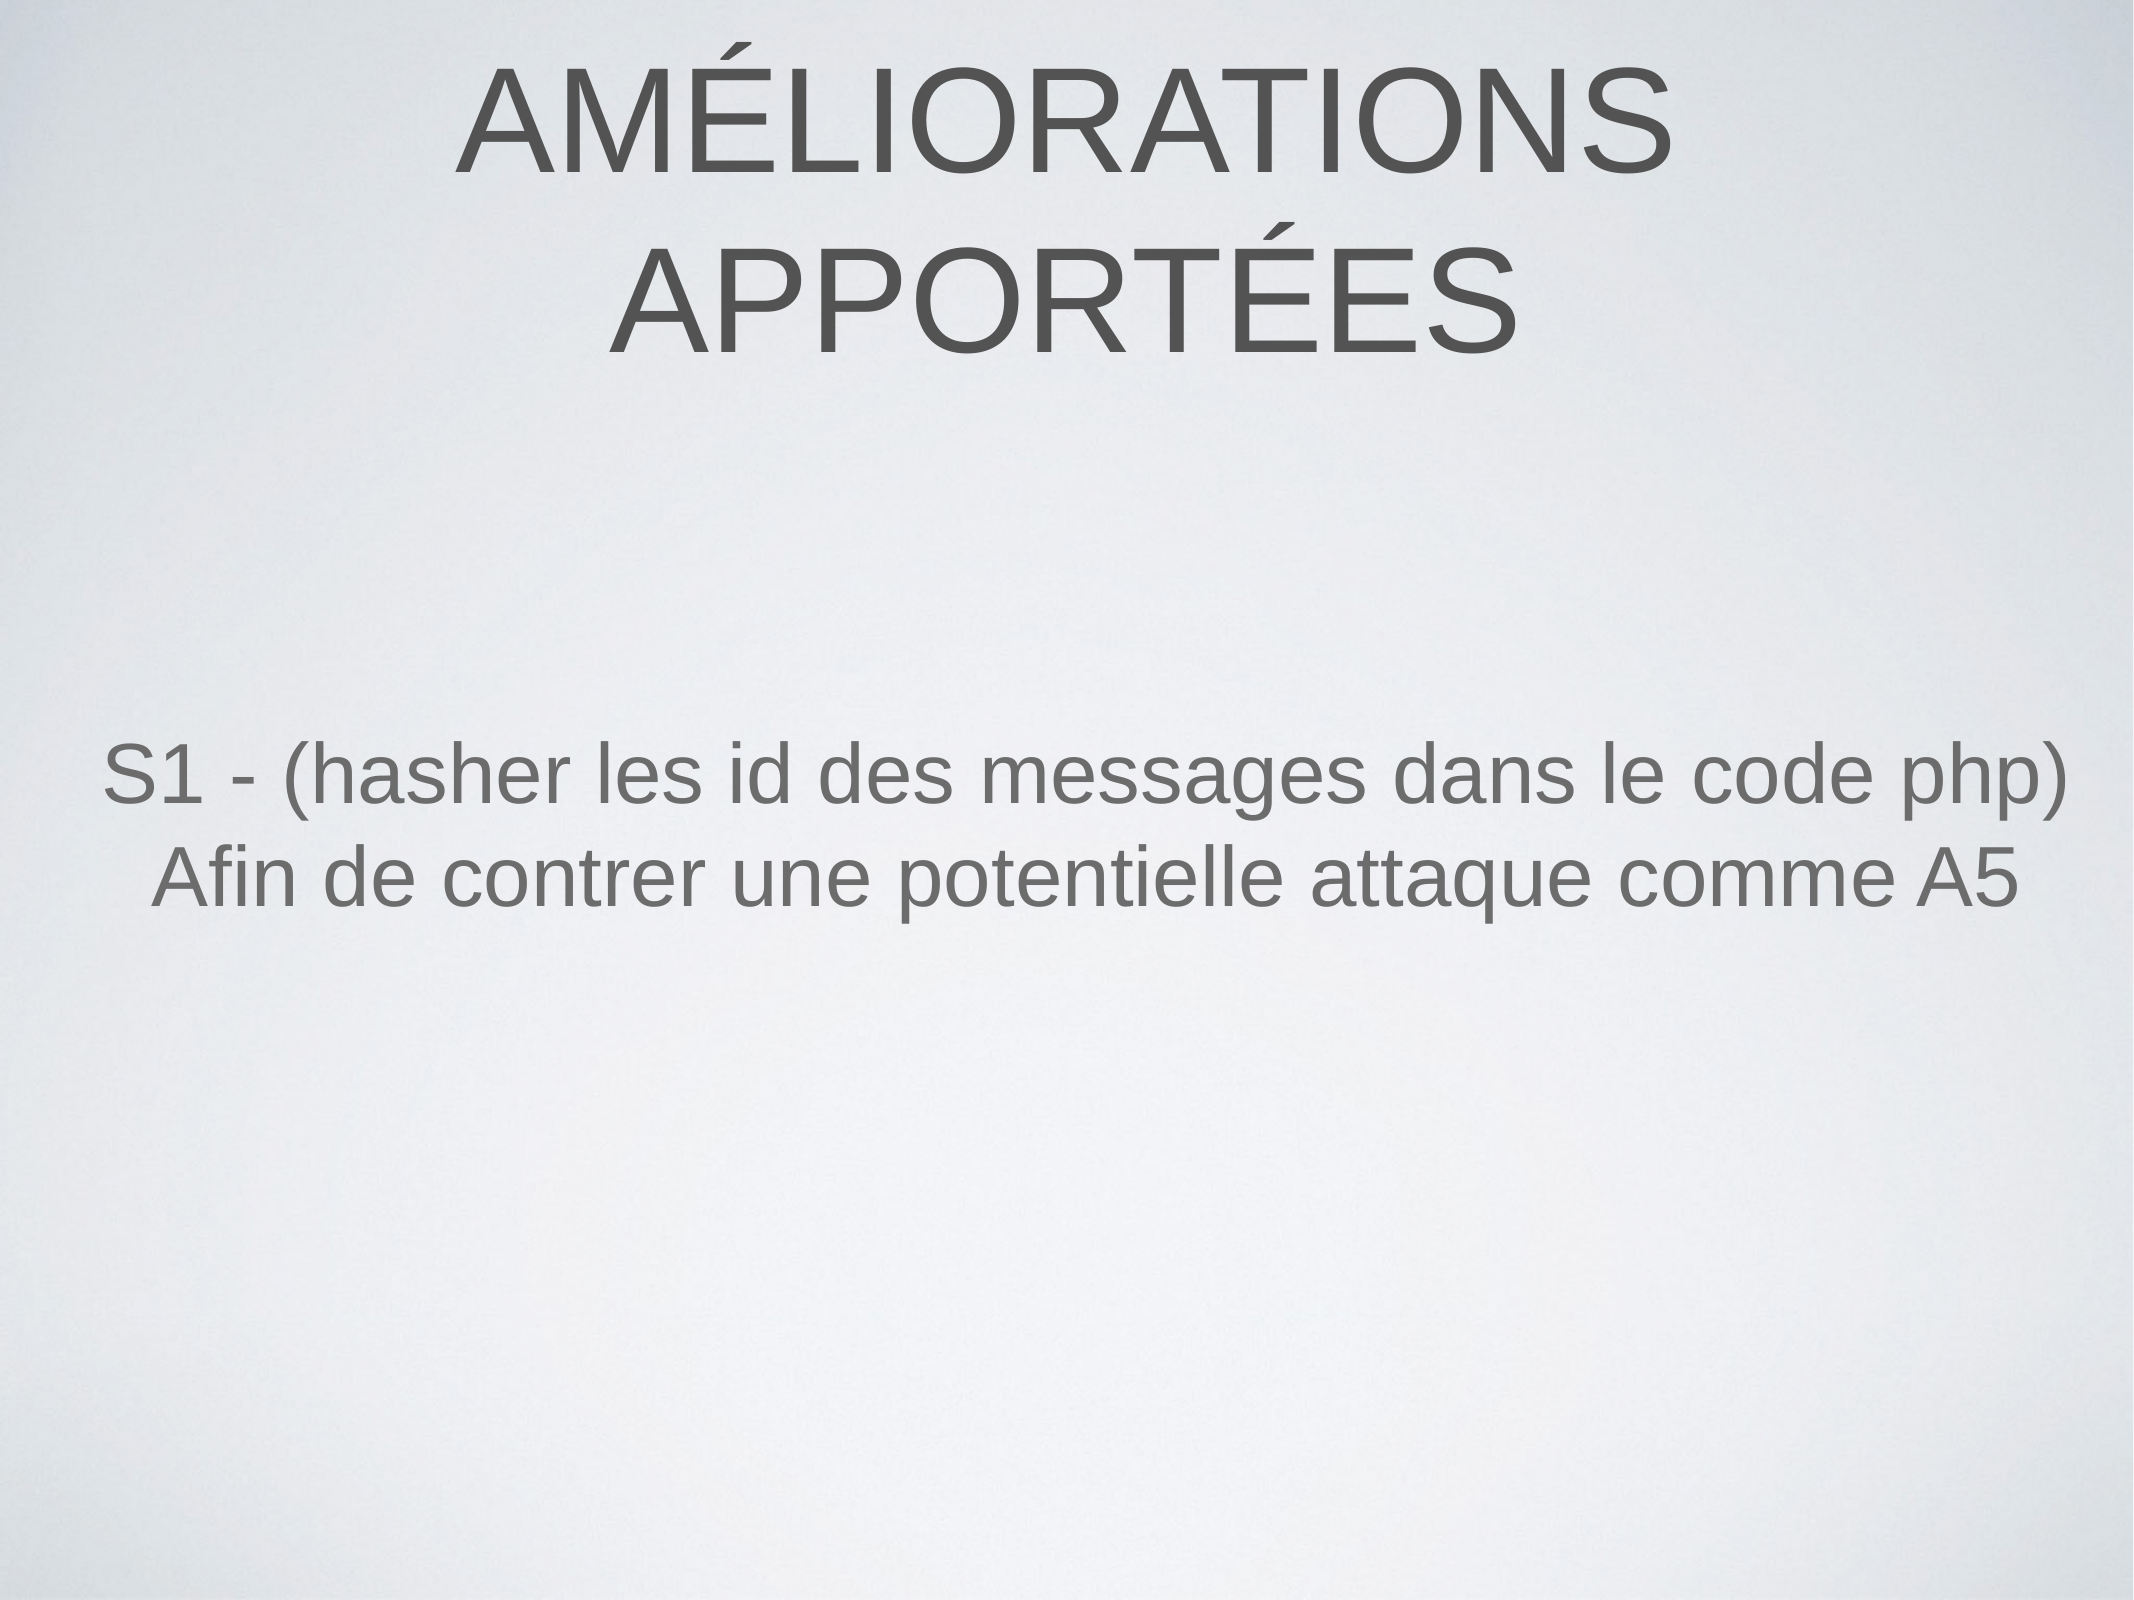

# AMéLIORATIONS APPORTées
S1 - (hasher les id des messages dans le code php)
Afin de contrer une potentielle attaque comme A5